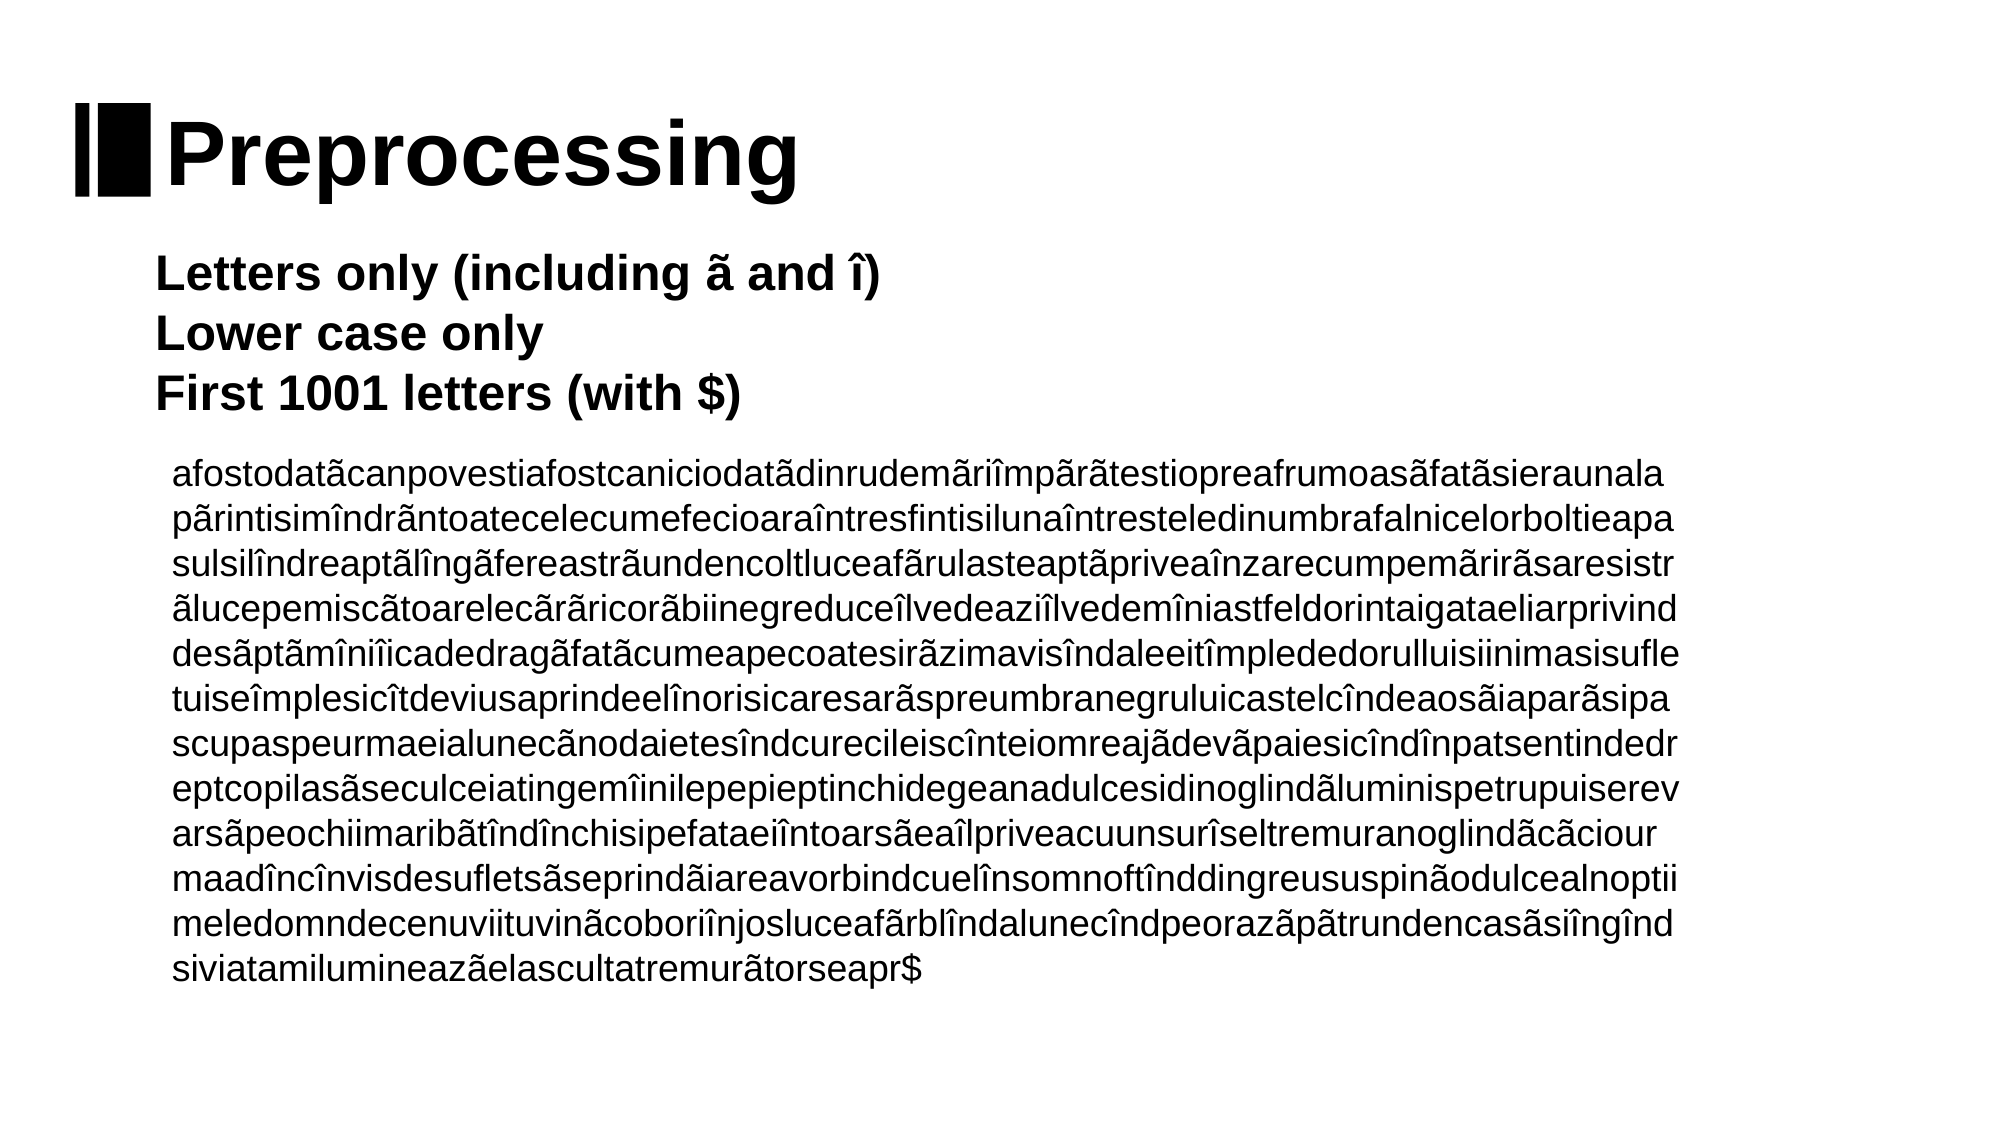

Preprocessing

Letters only (including ã and î)
Lower case only
First 1001 letters (with $)
afostodatãcanpovestiafostcaniciodatãdinrudemãriîmpãrãtestiopreafrumoasãfatãsieraunalapãrintisimîndrãntoatecelecumefecioaraîntresfintisilunaîntresteledinumbrafalnicelorboltieapasulsilîndreaptãlîngãfereastrãundencoltluceafãrulasteaptãpriveaînzarecumpemãrirãsaresistrãlucepemiscãtoarelecãrãricorãbiinegreduceîlvedeaziîlvedemîniastfeldorintaigataeliarprivinddesãptãmîniîicadedragãfatãcumeapecoatesirãzimavisîndaleeitîmplededorulluisiinimasisufletuiseîmplesicîtdeviusaprindeelînorisicaresarãspreumbranegruluicastelcîndeaosãiaparãsipascupaspeurmaeialunecãnodaietesîndcurecileiscînteiomreajãdevãpaiesicîndînpatsentindedreptcopilasãseculceiatingemîinilepepieptinchidegeanadulcesidinoglindãluminispetrupuiserevarsãpeochiimaribãtîndînchisipefataeiîntoarsãeaîlpriveacuunsurîseltremuranoglindãcãciourmaadîncînvisdesufletsãseprindãiareavorbindcuelînsomnoftînddingreususpinãodulcealnoptiimeledomndecenuviituvinãcoboriînjosluceafãrblîndalunecîndpeorazãpãtrundencasãsiîngîndsiviatamilumineazãelascultatremurãtorseapr$